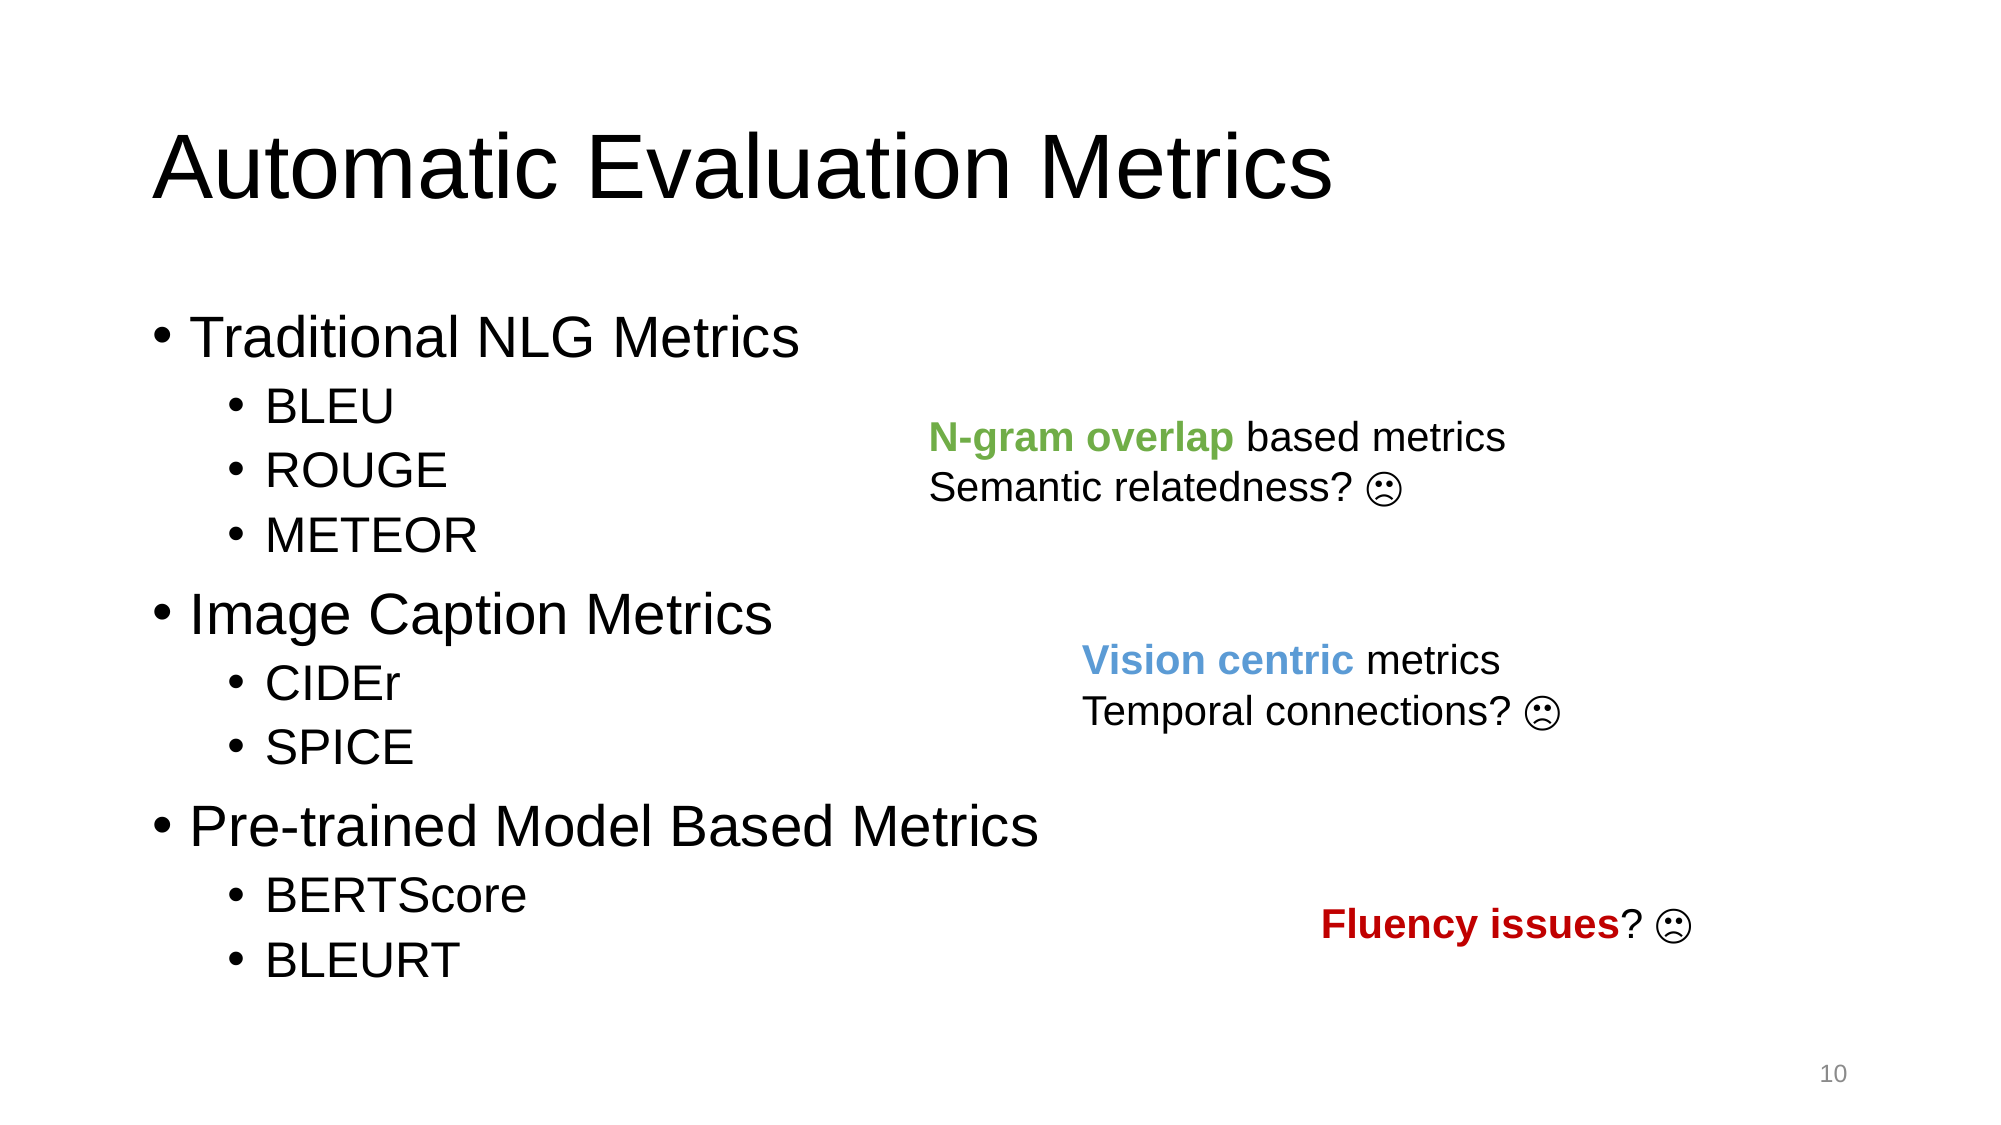

# Automatic Evaluation Metrics
Traditional NLG Metrics
BLEU
ROUGE
METEOR
Image Caption Metrics
CIDEr
SPICE
Pre-trained Model Based Metrics
BERTScore
BLEURT
N-gram overlap based metrics
Semantic relatedness? 🙁️
Vision centric metrics
Temporal connections? 🙁️
Fluency issues? 🙁️
10